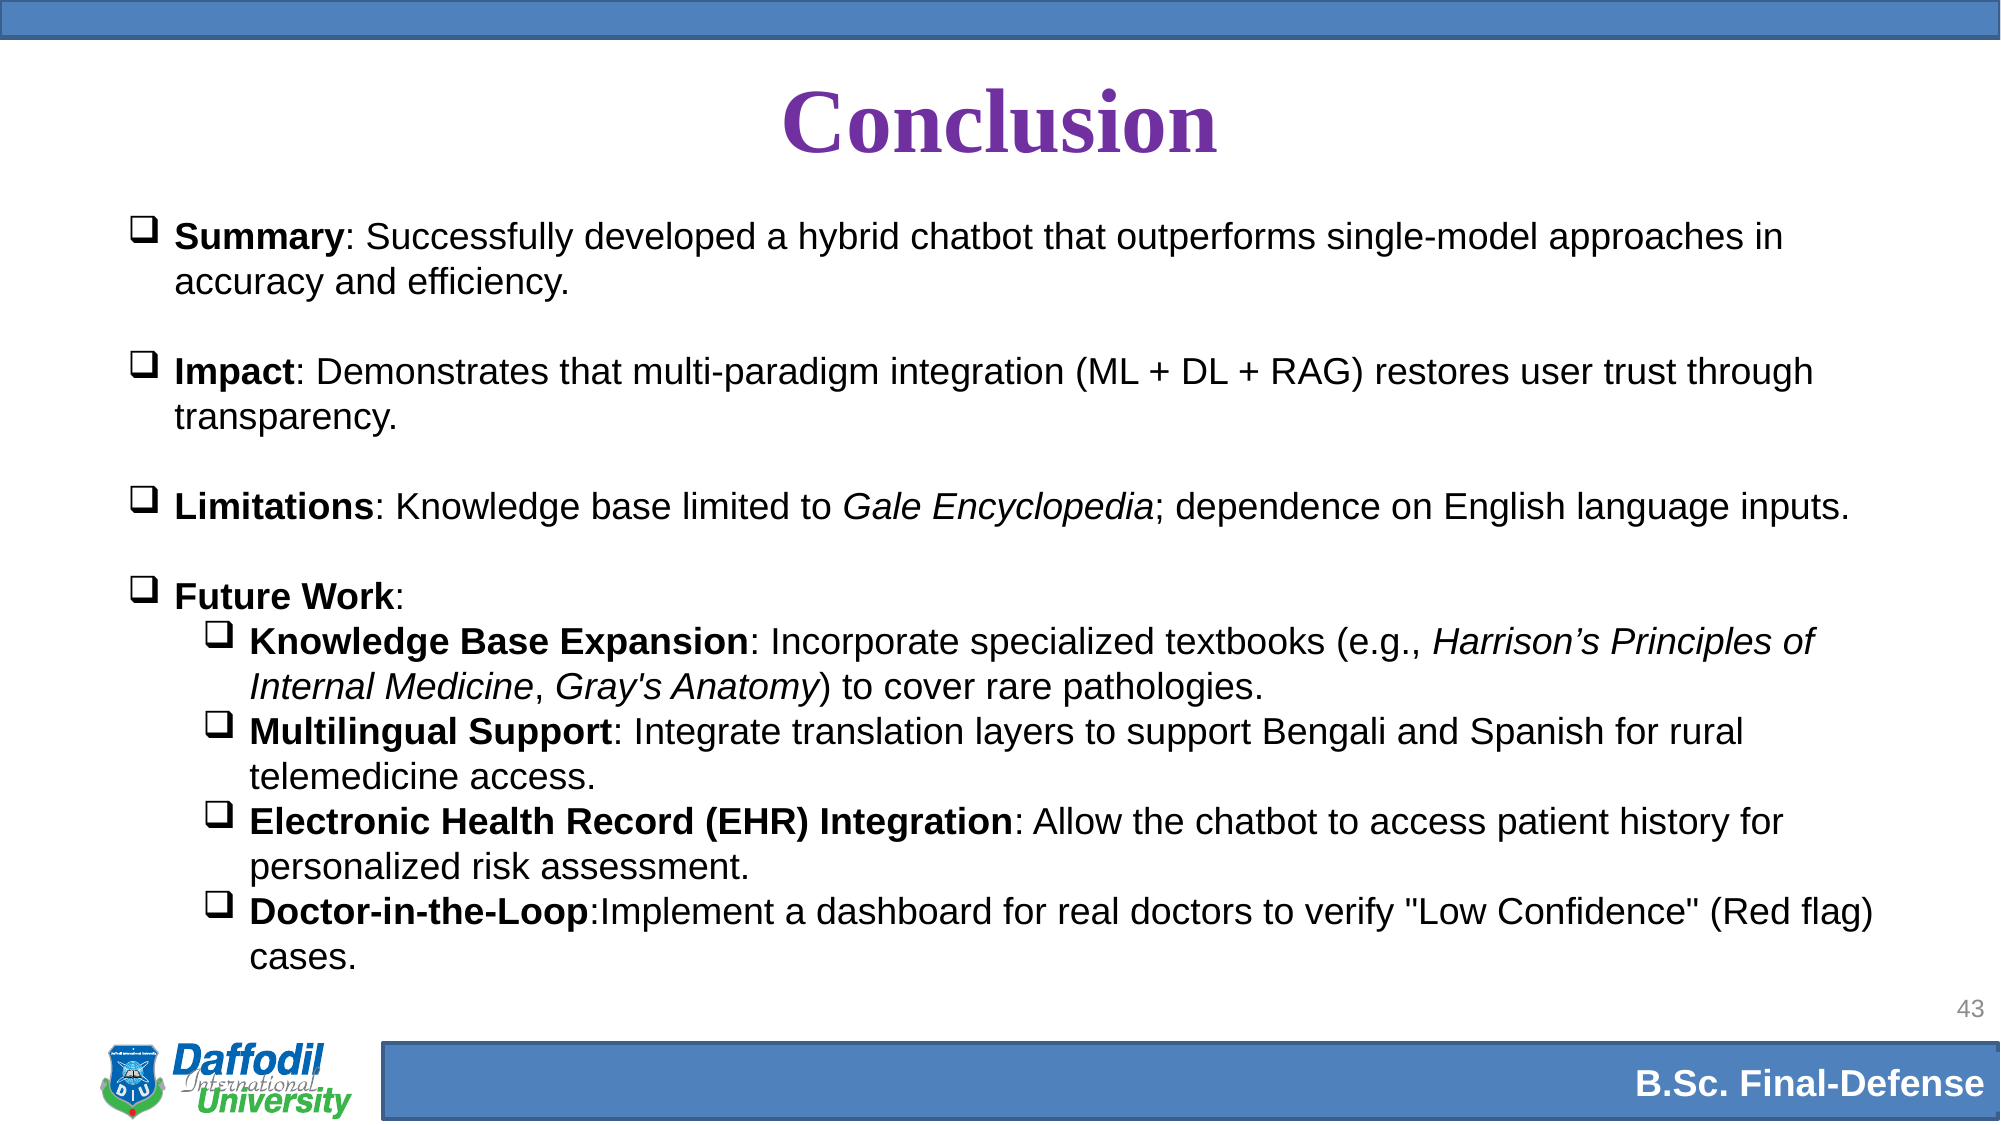

# Conclusion
Summary: Successfully developed a hybrid chatbot that outperforms single-model approaches in accuracy and efficiency.

Impact: Demonstrates that multi-paradigm integration (ML + DL + RAG) restores user trust through transparency.

Limitations: Knowledge base limited to Gale Encyclopedia; dependence on English language inputs.

Future Work:
Knowledge Base Expansion: Incorporate specialized textbooks (e.g., Harrison’s Principles of Internal Medicine, Gray's Anatomy) to cover rare pathologies.
Multilingual Support: Integrate translation layers to support Bengali and Spanish for rural telemedicine access.
Electronic Health Record (EHR) Integration: Allow the chatbot to access patient history for personalized risk assessment.
Doctor-in-the-Loop:Implement a dashboard for real doctors to verify "Low Confidence" (Red flag) cases.
43
B.Sc. Final-Defense